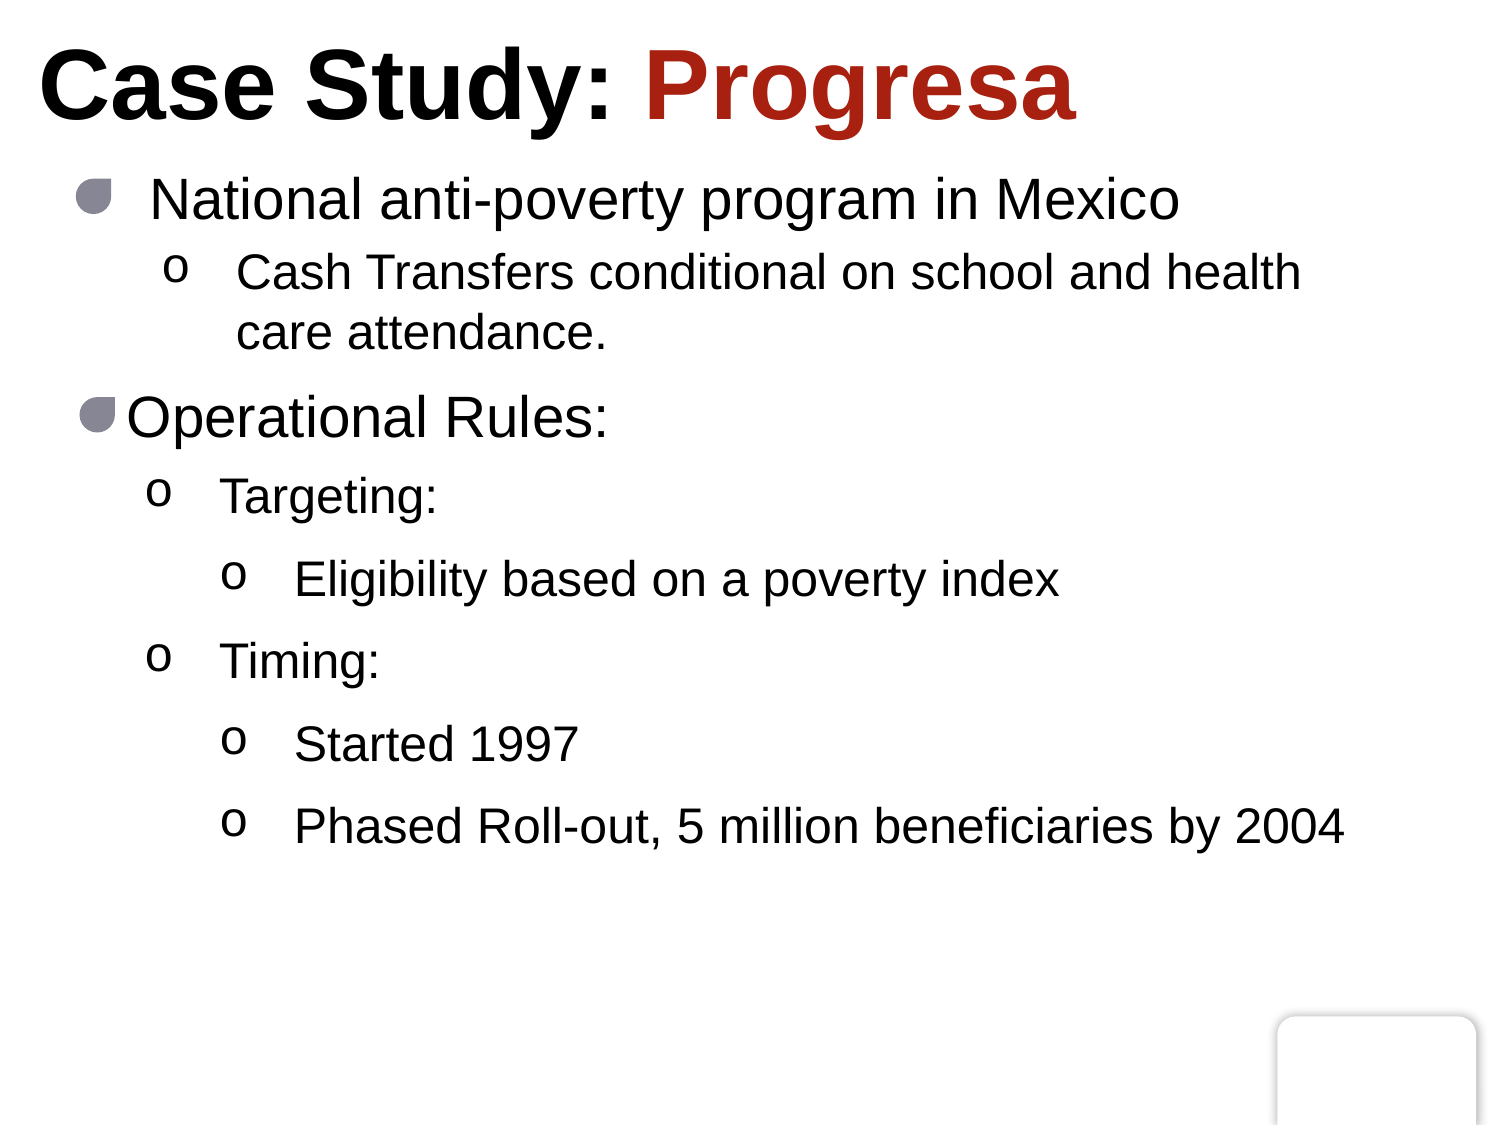

# Case Study: Progresa
National anti-poverty program in Mexico

Cash Transfers conditional on school and health care attendance.
Operational Rules:

Targeting:
Eligibility based on a poverty index
Timing:
Started 1997
Phased Roll-out, 5 million beneficiaries by 2004